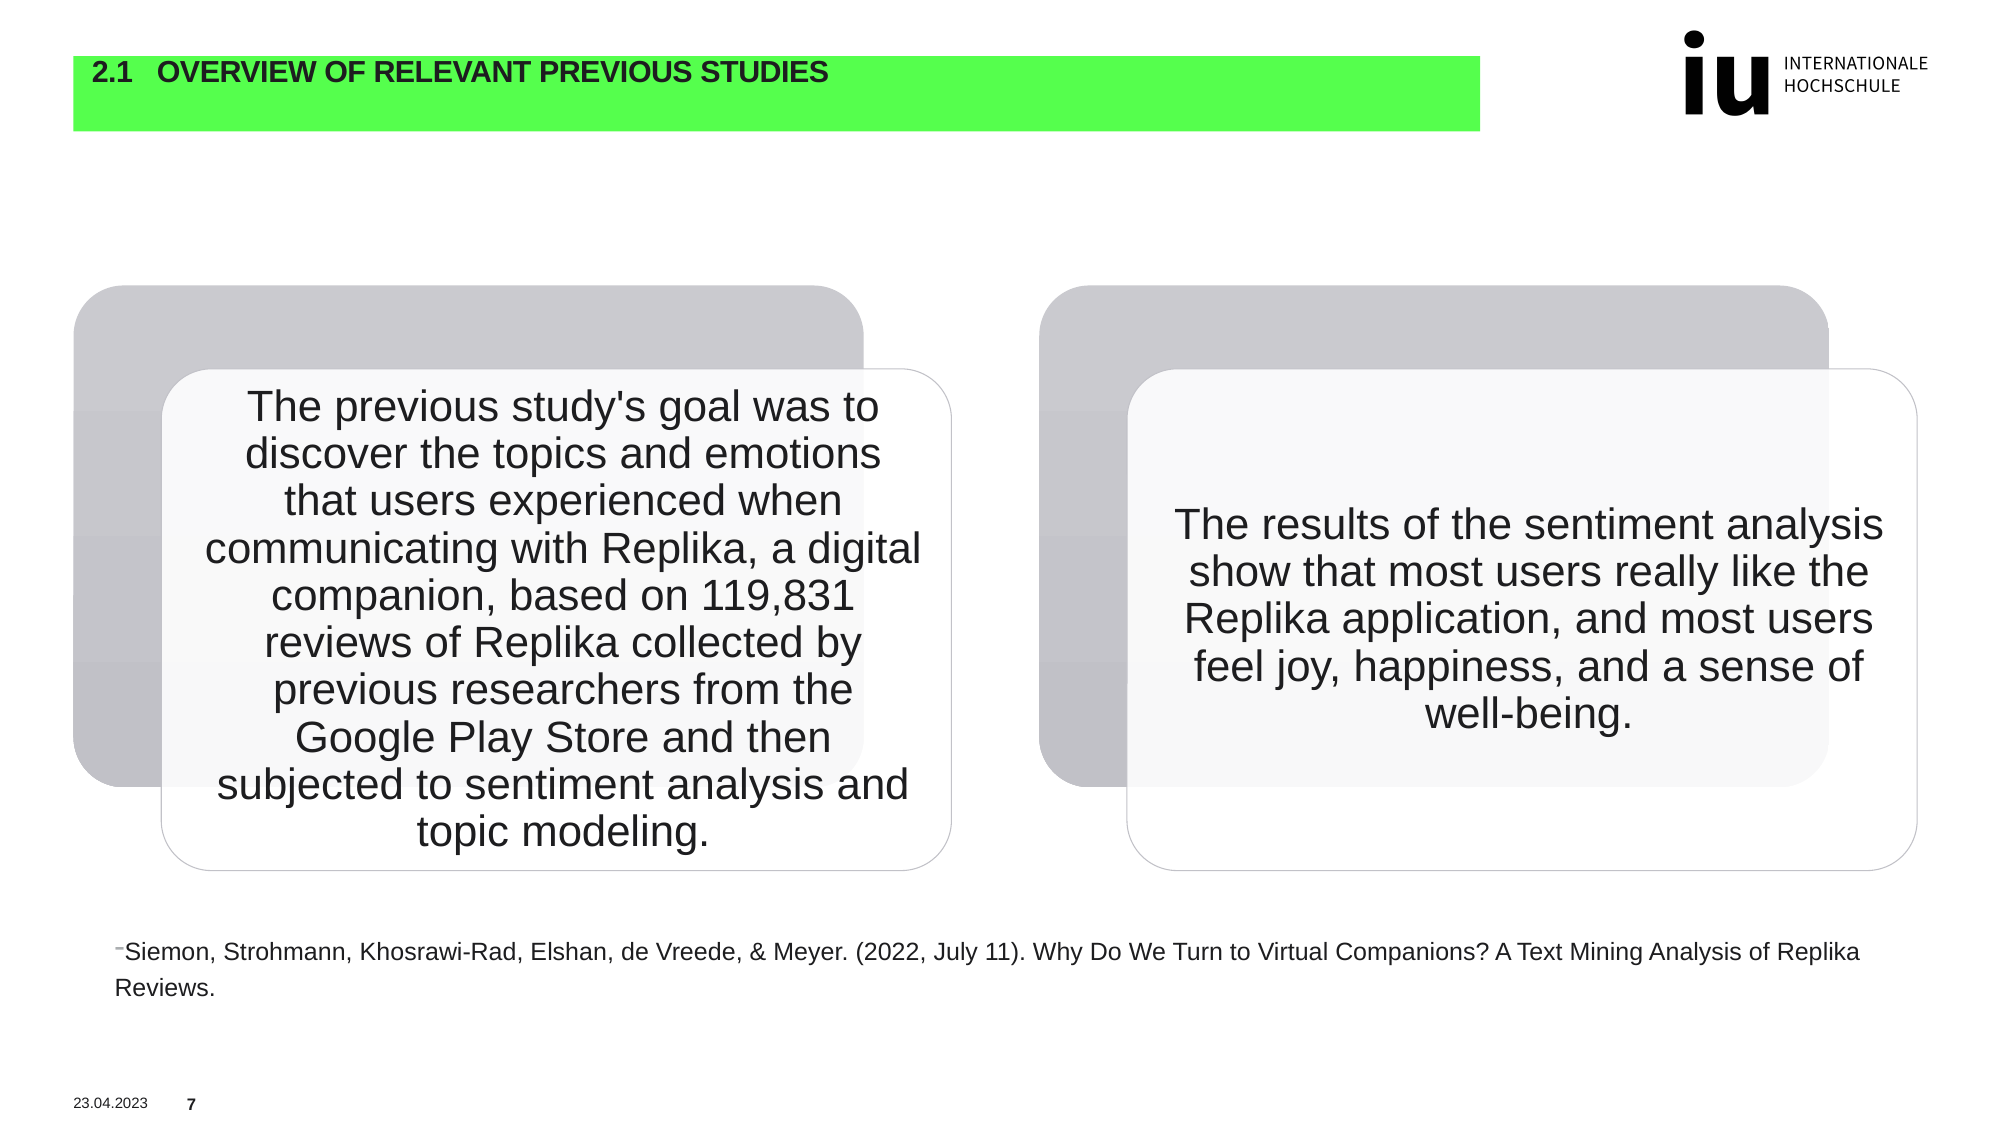

# 2.1   Overview of Relevant Previous Studies
The previous study's goal was to discover the topics and emotions that users experienced when communicating with Replika, a digital companion, based on 119,831 reviews of Replika collected by previous researchers from the Google Play Store and then subjected to sentiment analysis and topic modeling.
The results of the sentiment analysis show that most users really like the Replika application, and most users feel joy, happiness, and a sense of well-being.
Siemon, Strohmann, Khosrawi-Rad, Elshan, de Vreede, & Meyer. (2022, July 11). Why Do We Turn to Virtual Companions? A Text Mining Analysis of Replika Reviews.
23.04.2023
7